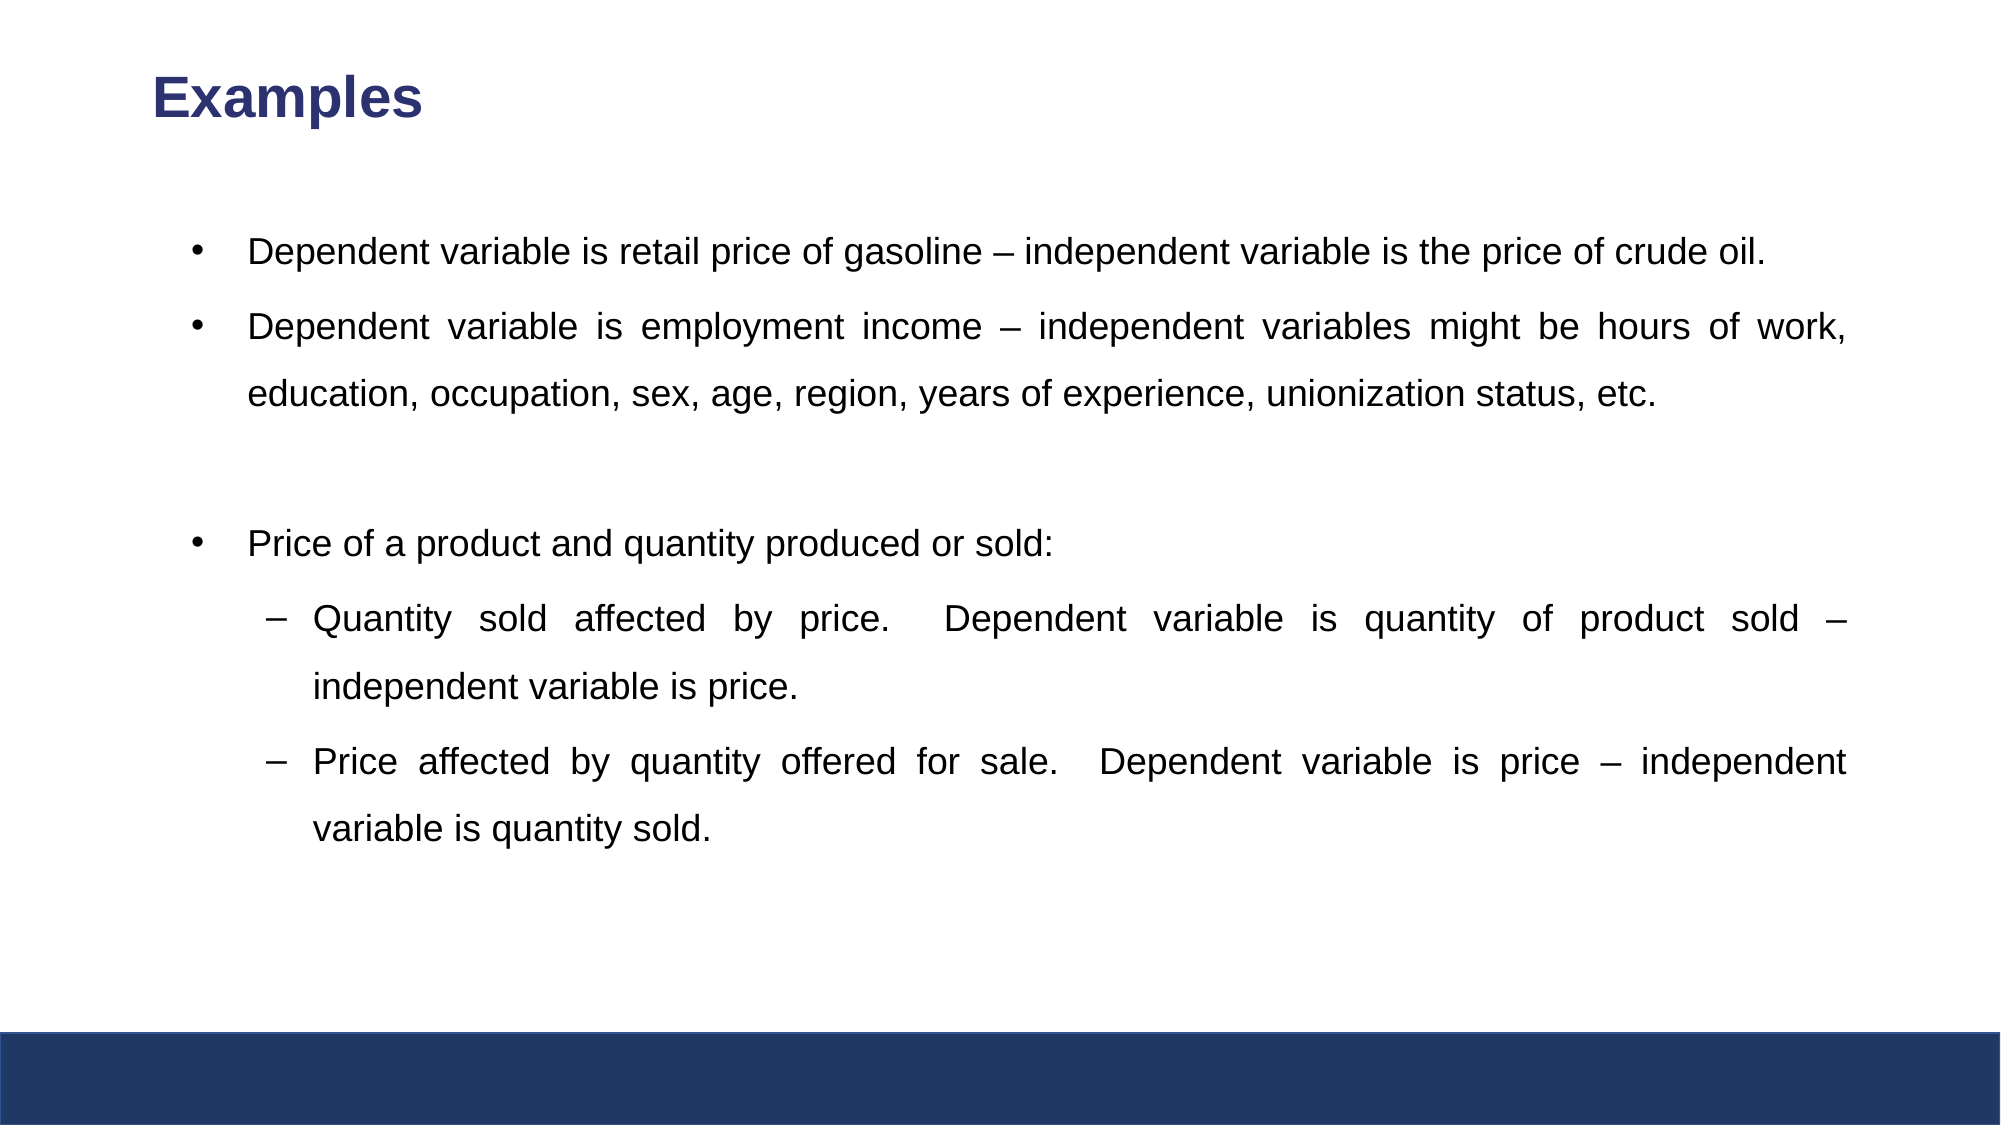

Examples
Dependent variable is retail price of gasoline – independent variable is the price of crude oil.
Dependent variable is employment income – independent variables might be hours of work, education, occupation, sex, age, region, years of experience, unionization status, etc.

Price of a product and quantity produced or sold:
Quantity sold affected by price.  Dependent variable is quantity of product sold – independent variable is price.
Price affected by quantity offered for sale.  Dependent variable is price – independent variable is quantity sold.
64